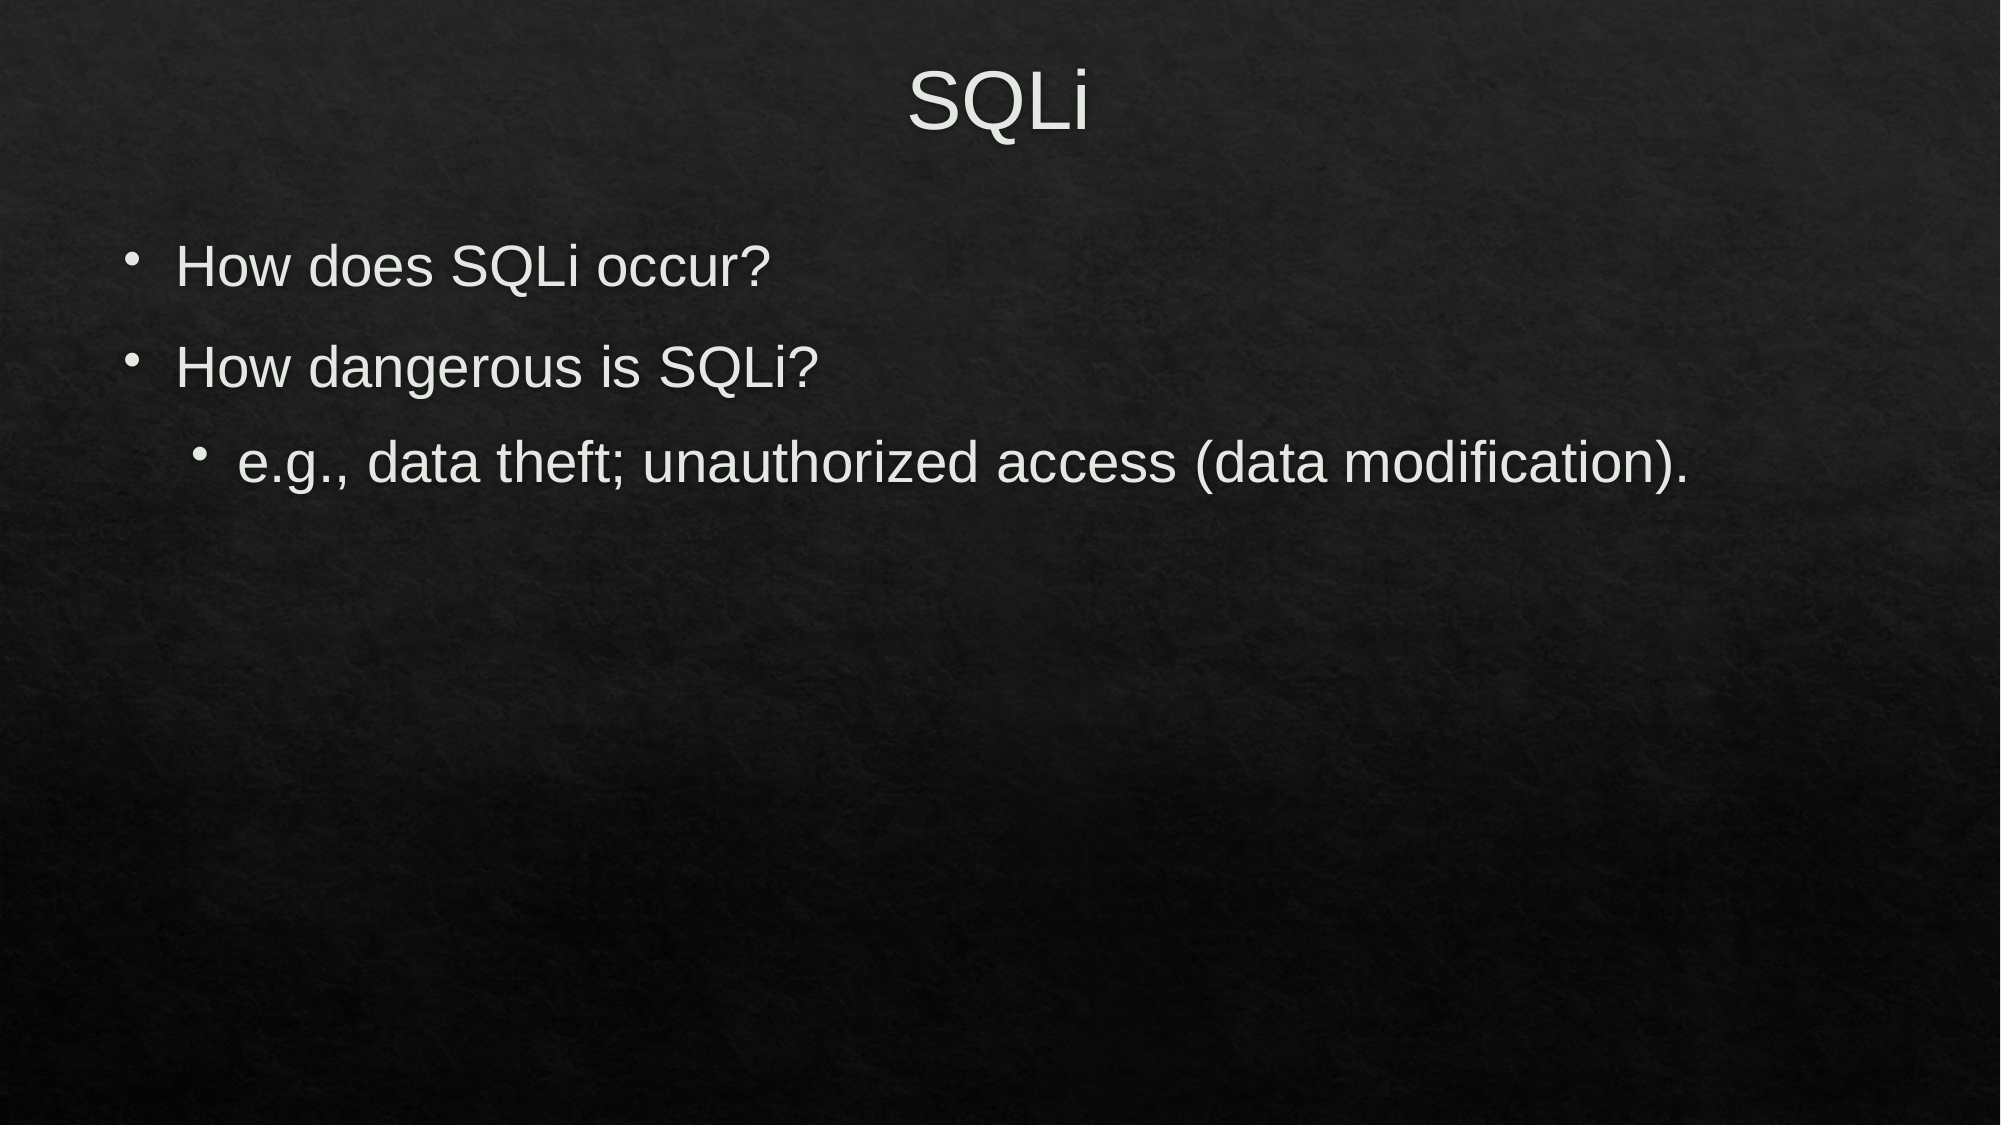

# SQLi
How does SQLi occur?
How dangerous is SQLi?
e.g., data theft; unauthorized access (data modification).